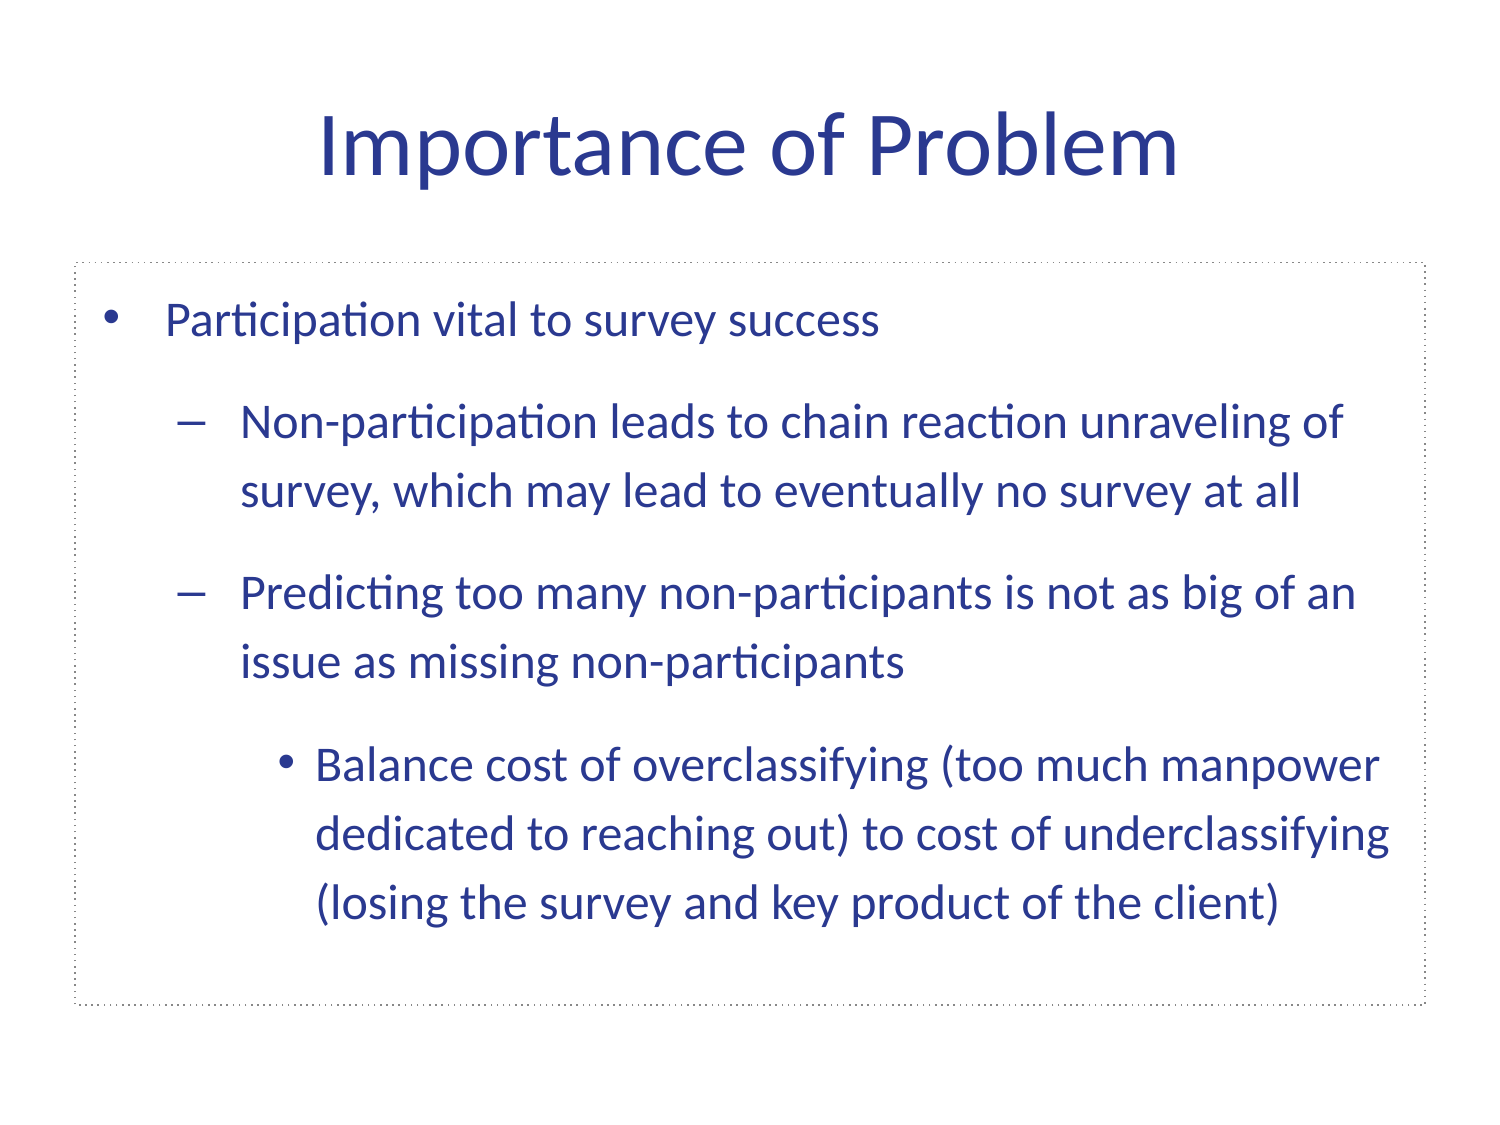

# Importance of Problem
Participation vital to survey success
Non-participation leads to chain reaction unraveling of survey, which may lead to eventually no survey at all
Predicting too many non-participants is not as big of an issue as missing non-participants
Balance cost of overclassifying (too much manpower dedicated to reaching out) to cost of underclassifying (losing the survey and key product of the client)